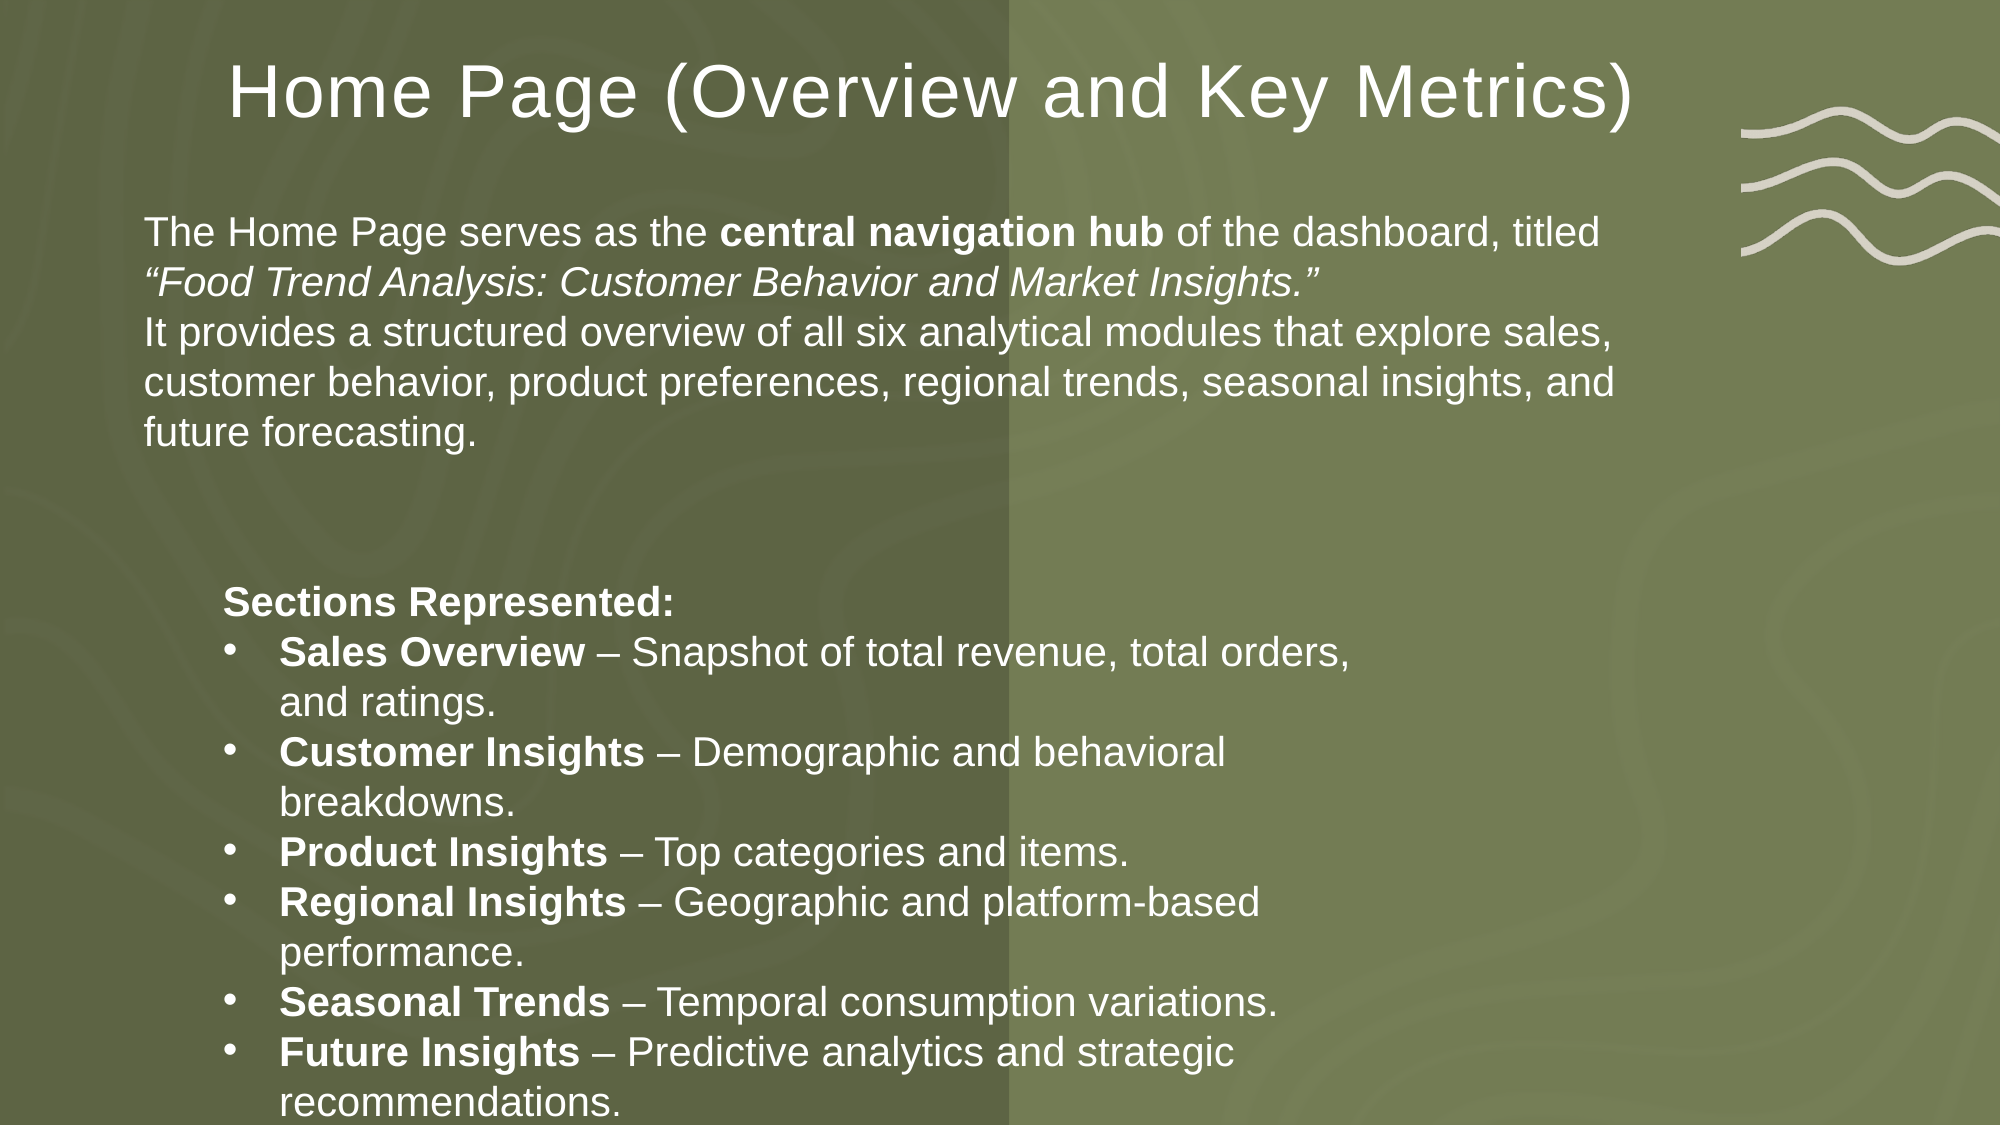

# Home Page (Overview and Key Metrics)
The Home Page serves as the central navigation hub of the dashboard, titled “Food Trend Analysis: Customer Behavior and Market Insights.”
It provides a structured overview of all six analytical modules that explore sales, customer behavior, product preferences, regional trends, seasonal insights, and future forecasting.
Sections Represented:
Sales Overview – Snapshot of total revenue, total orders, and ratings.
Customer Insights – Demographic and behavioral breakdowns.
Product Insights – Top categories and items.
Regional Insights – Geographic and platform-based performance.
Seasonal Trends – Temporal consumption variations.
Future Insights – Predictive analytics and strategic recommendations.